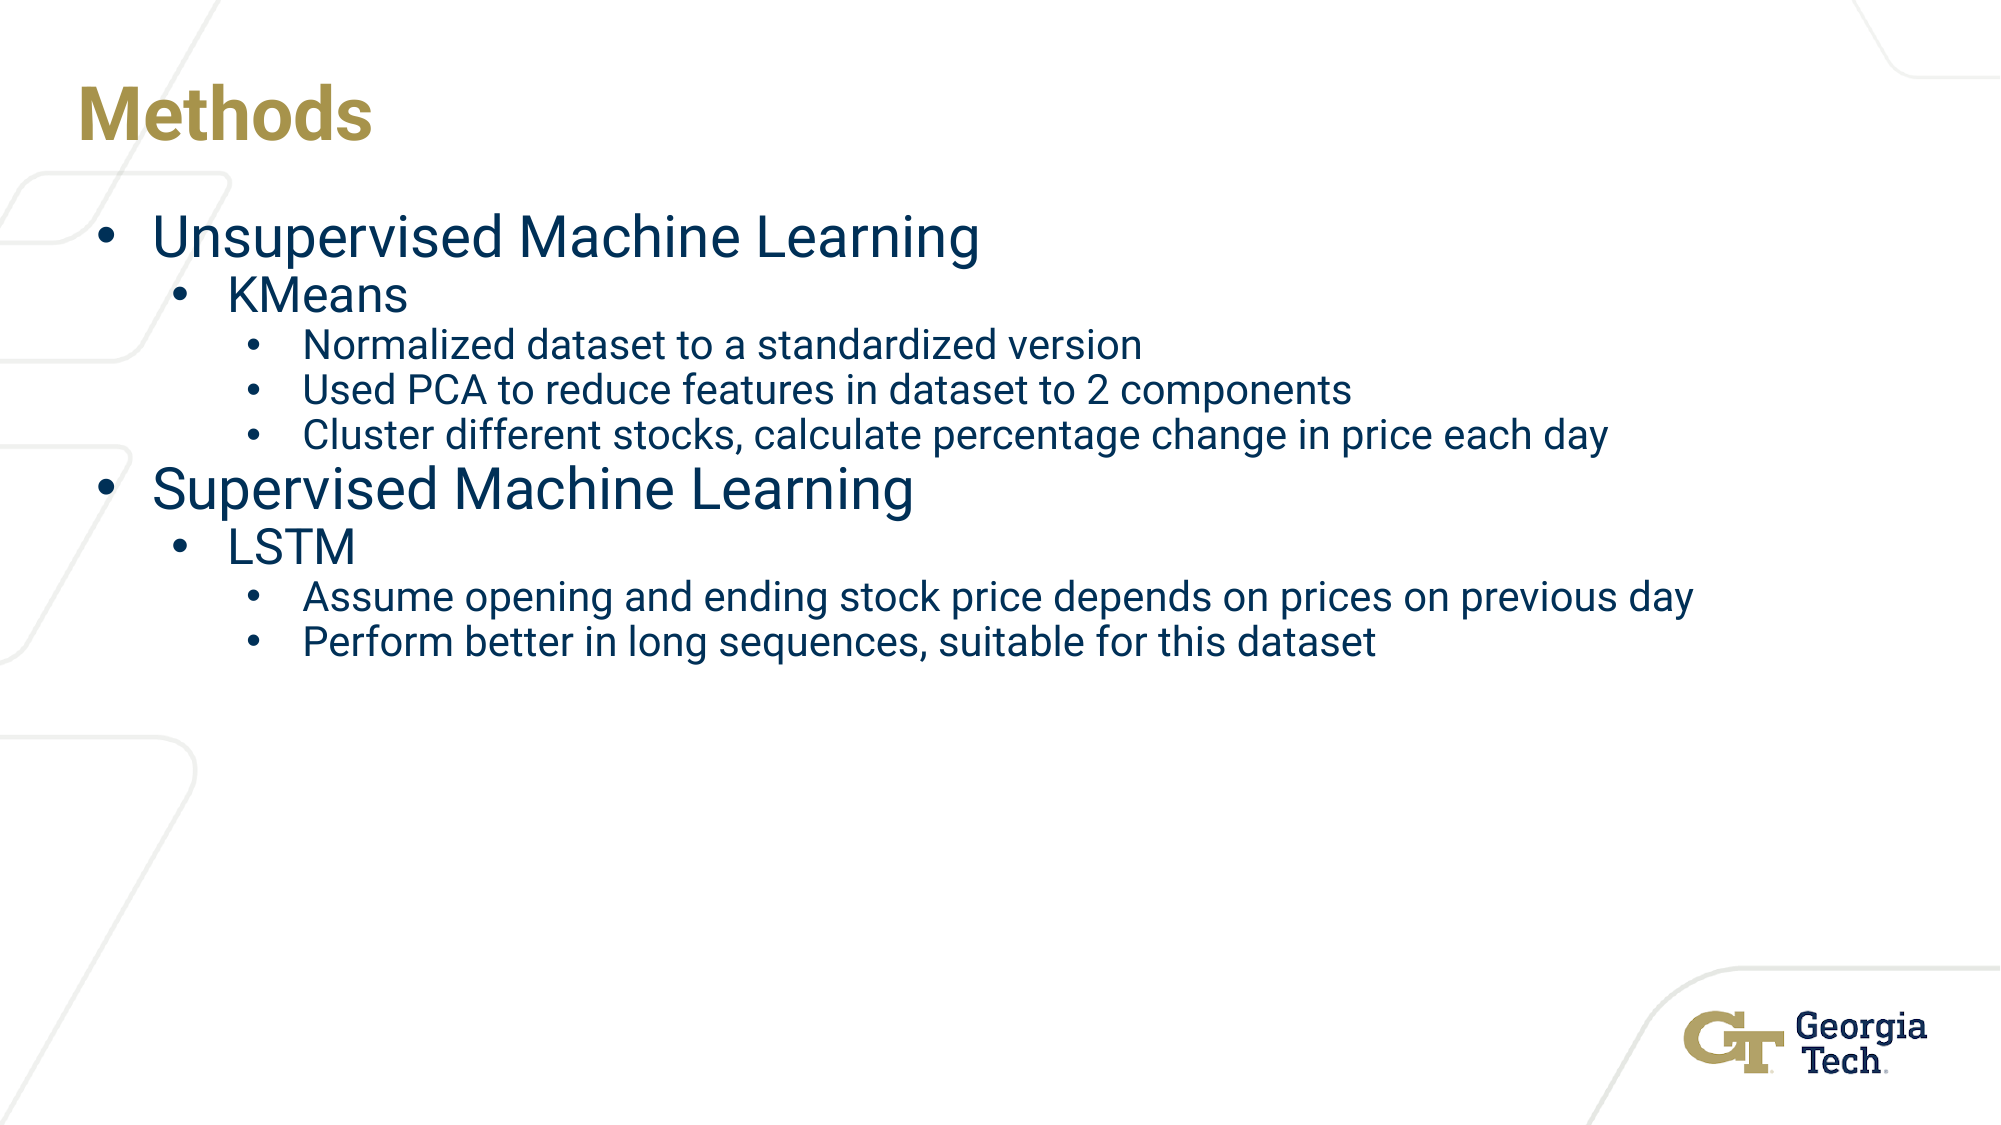

# Methods
Unsupervised Machine Learning
KMeans
Normalized dataset to a standardized version
Used PCA to reduce features in dataset to 2 components
Cluster different stocks, calculate percentage change in price each day
Supervised Machine Learning
LSTM
Assume opening and ending stock price depends on prices on previous day
Perform better in long sequences, suitable for this dataset